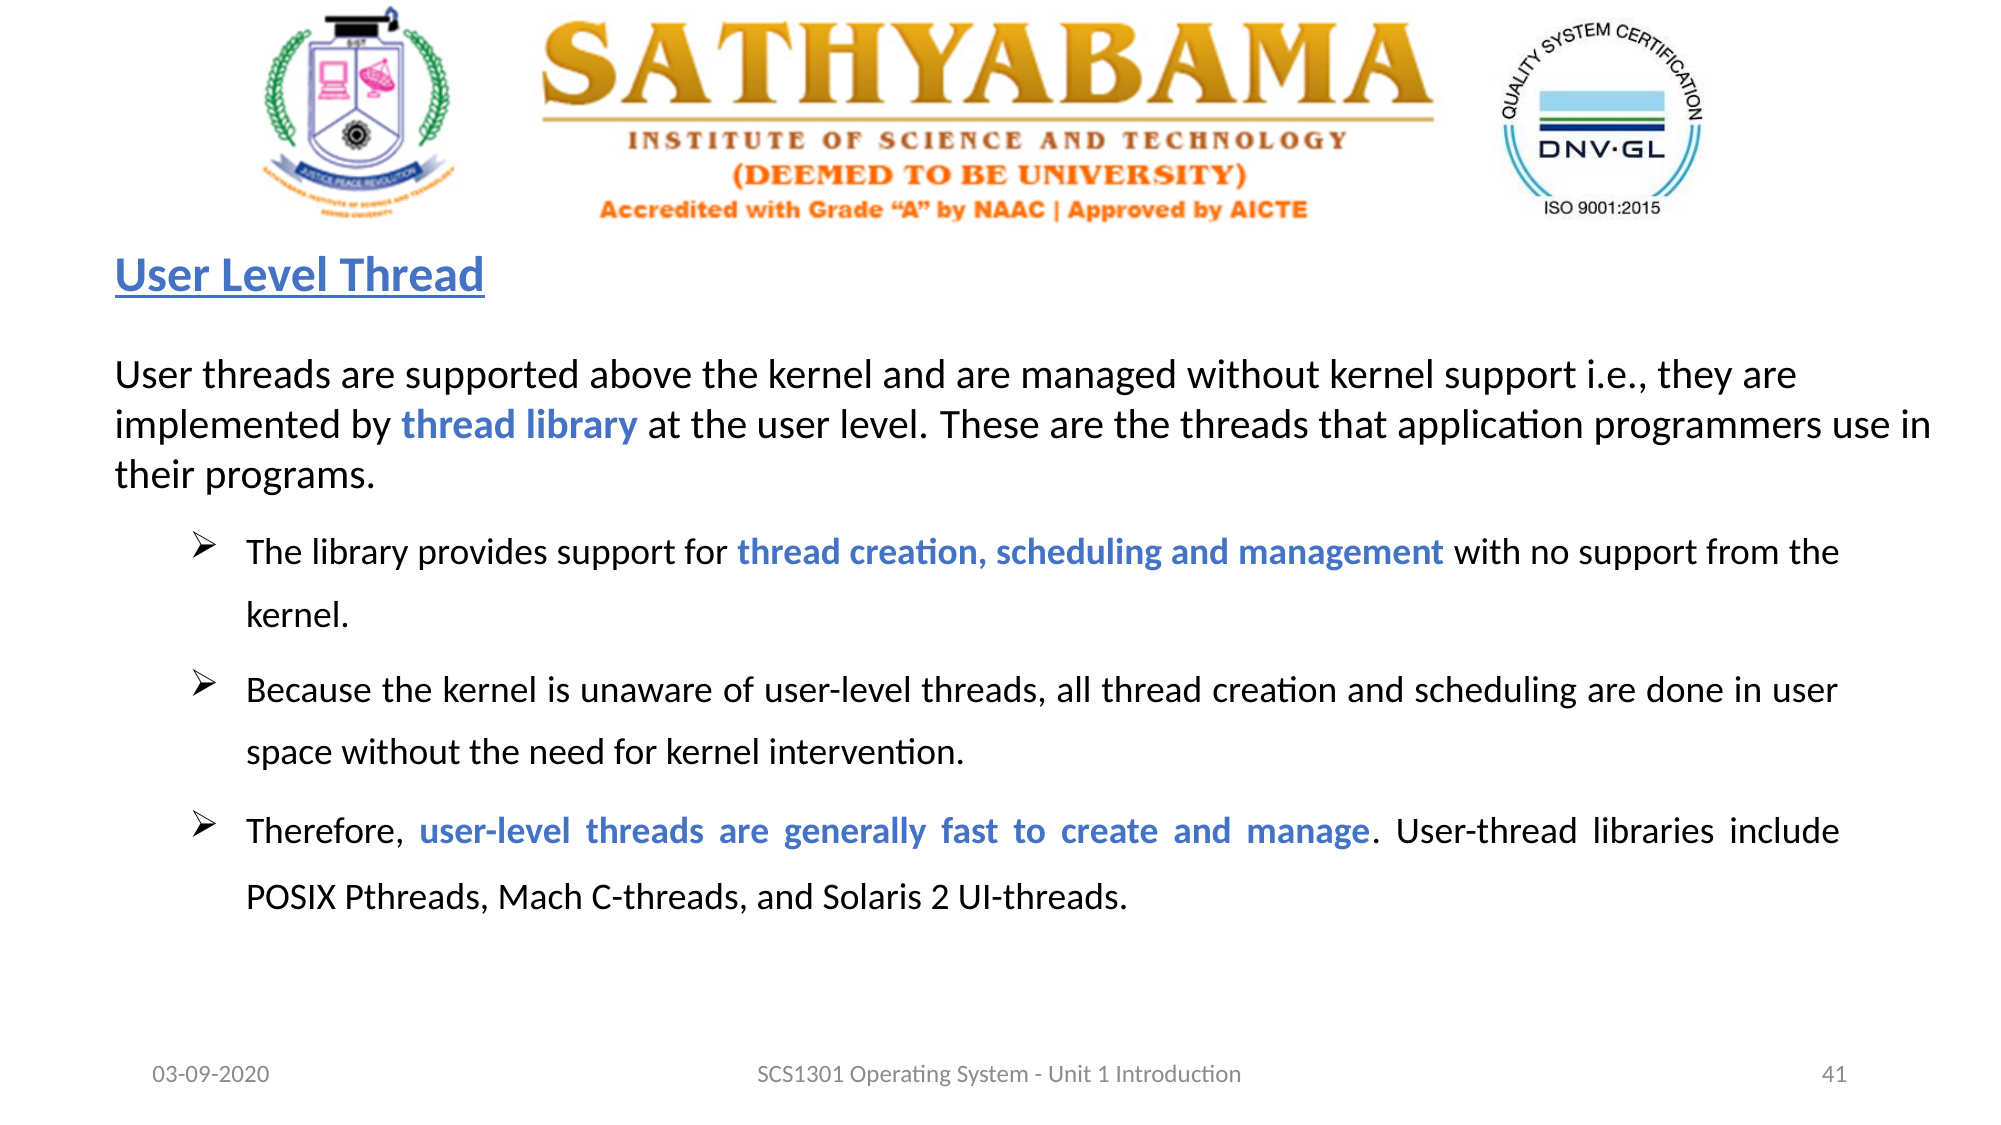

User Level Thread

User threads are supported above the kernel and are managed without kernel support i.e., they are implemented by thread library at the user level. These are the threads that application programmers use in their programs.
The library provides support for thread creation, scheduling and management with no support from the kernel.
Because the kernel is unaware of user-level threads, all thread creation and scheduling are done in user space without the need for kernel intervention.
Therefore, user-level threads are generally fast to create and manage. User-thread libraries include POSIX Pthreads, Mach C-threads, and Solaris 2 UI-threads.

03-09-2020
SCS1301 Operating System - Unit 1 Introduction
41